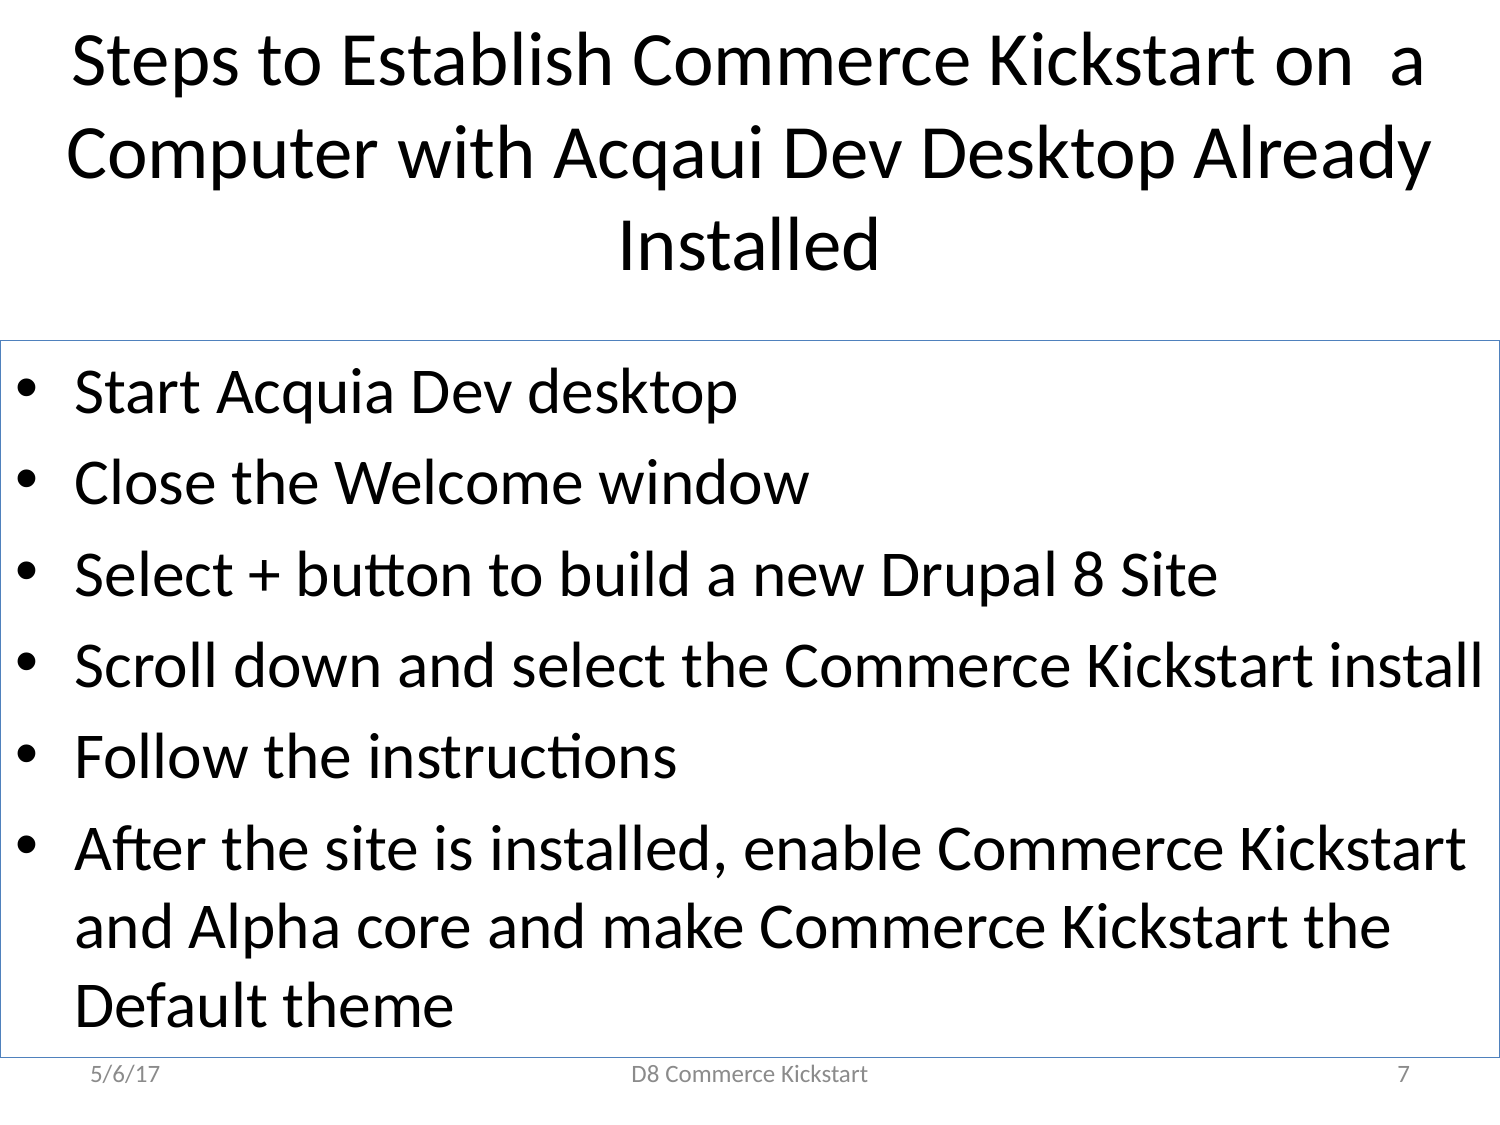

# Steps to Establish Commerce Kickstart on  a Computer with Acqaui Dev Desktop Already Installed
Start Acquia Dev desktop
Close the Welcome window
Select + button to build a new Drupal 8 Site
Scroll down and select the Commerce Kickstart install
Follow the instructions
After the site is installed, enable Commerce Kickstart and Alpha core and make Commerce Kickstart the Default theme

5/6/17
D8 Commerce Kickstart
7